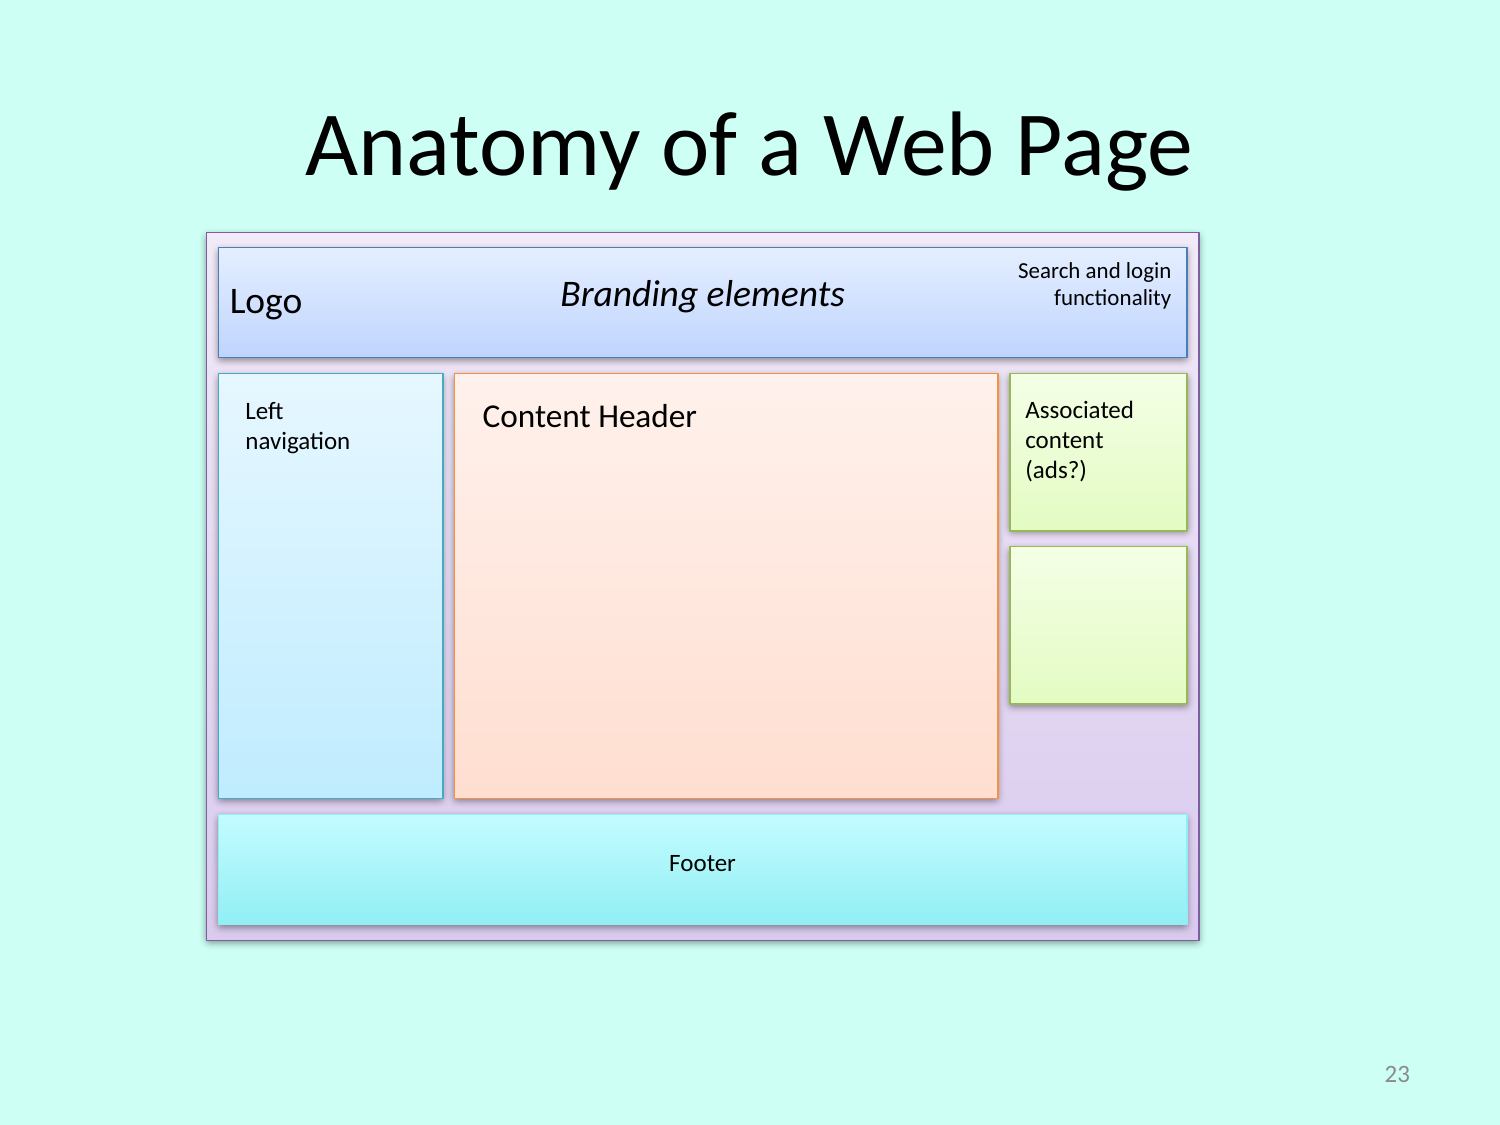

# Anatomy of a Web Page

Search and login
functionality
Branding elements
Logo

Associated
content
(ads?)
Left
navigation
Content Header

Footer
23